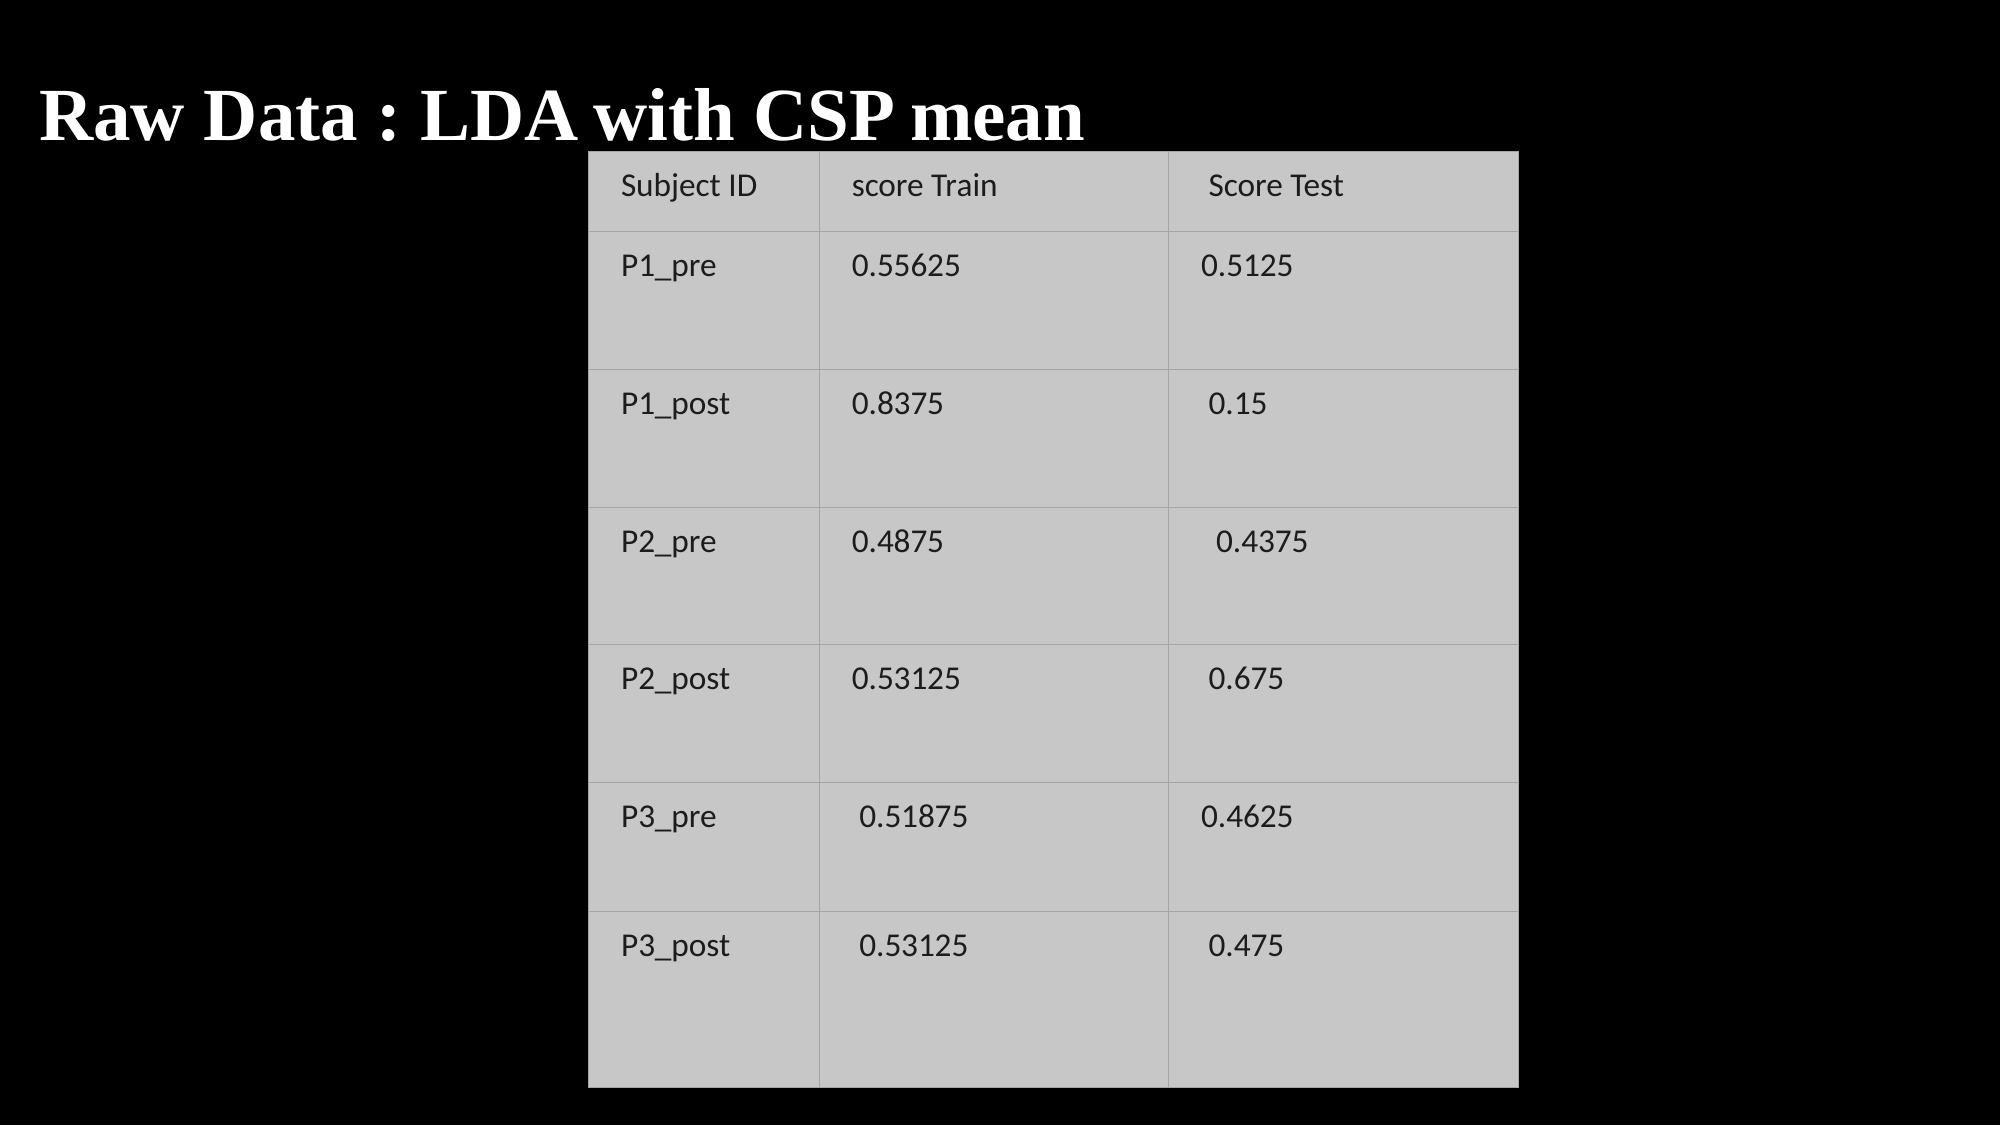

# Raw Data : LDA with CSP mean
| Subject ID | score Train | Score Test |
| --- | --- | --- |
| P1\_pre | 0.55625 | 0.5125 |
| P1\_post | 0.8375 | 0.15 |
| P2\_pre | 0.4875 | 0.4375 |
| P2\_post | 0.53125 | 0.675 |
| P3\_pre | 0.51875 | 0.4625 |
| P3\_post | 0.53125 | 0.475 |
8